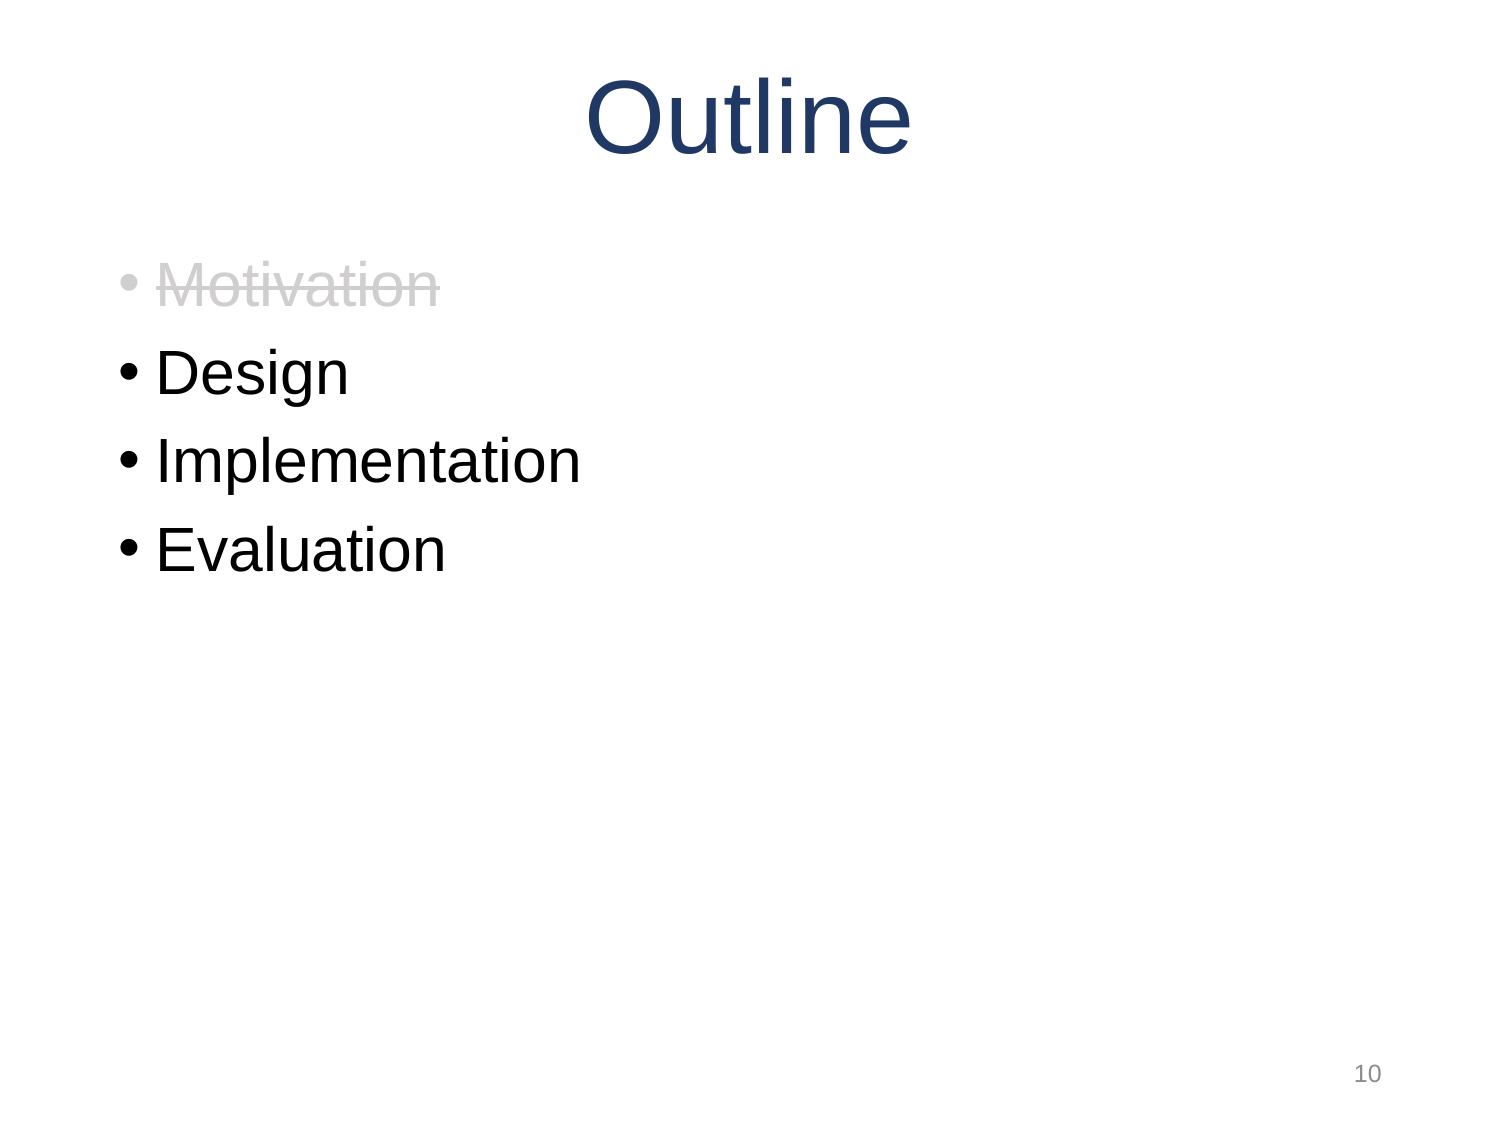

# Outline
Motivation
Design
Implementation
Evaluation
10